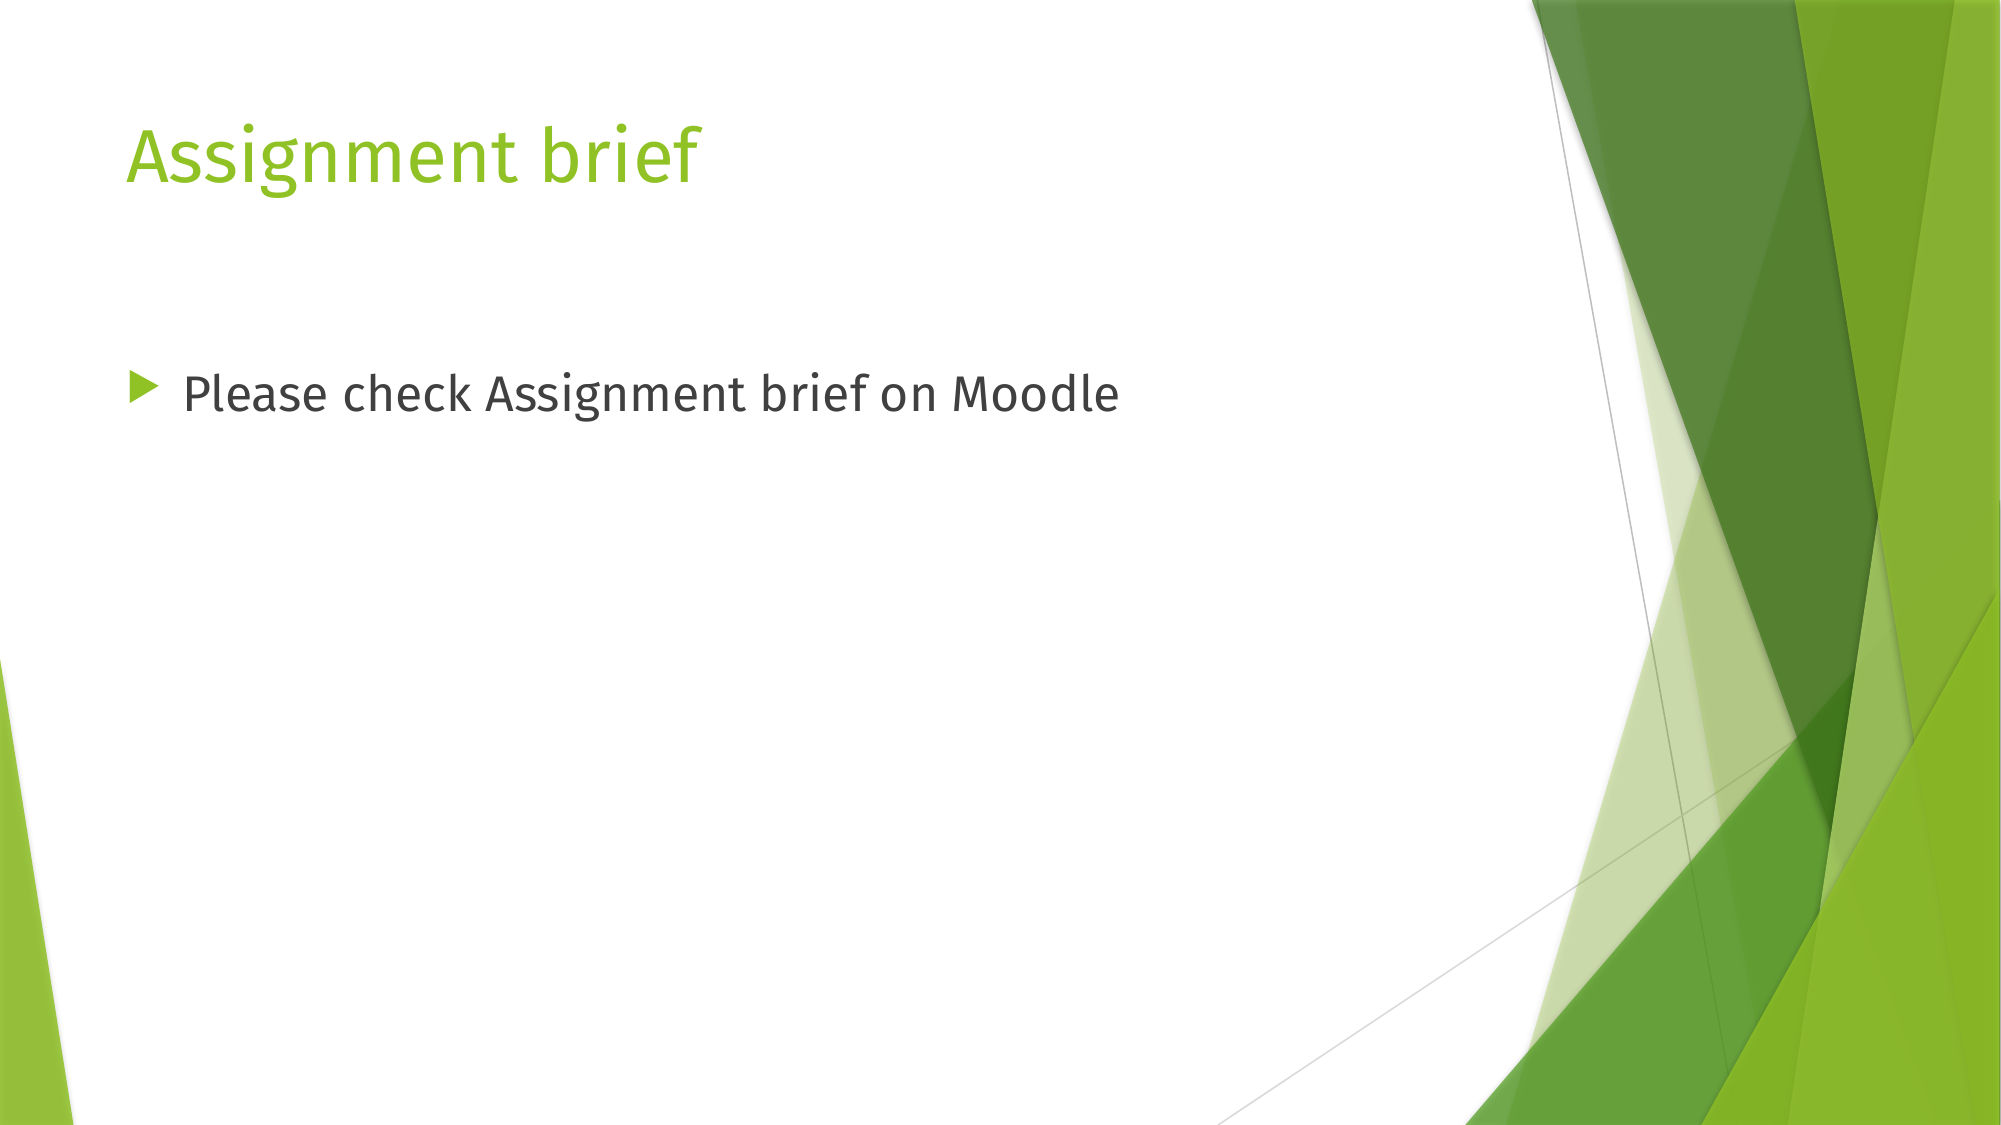

# Assignment brief
Please check Assignment brief on Moodle